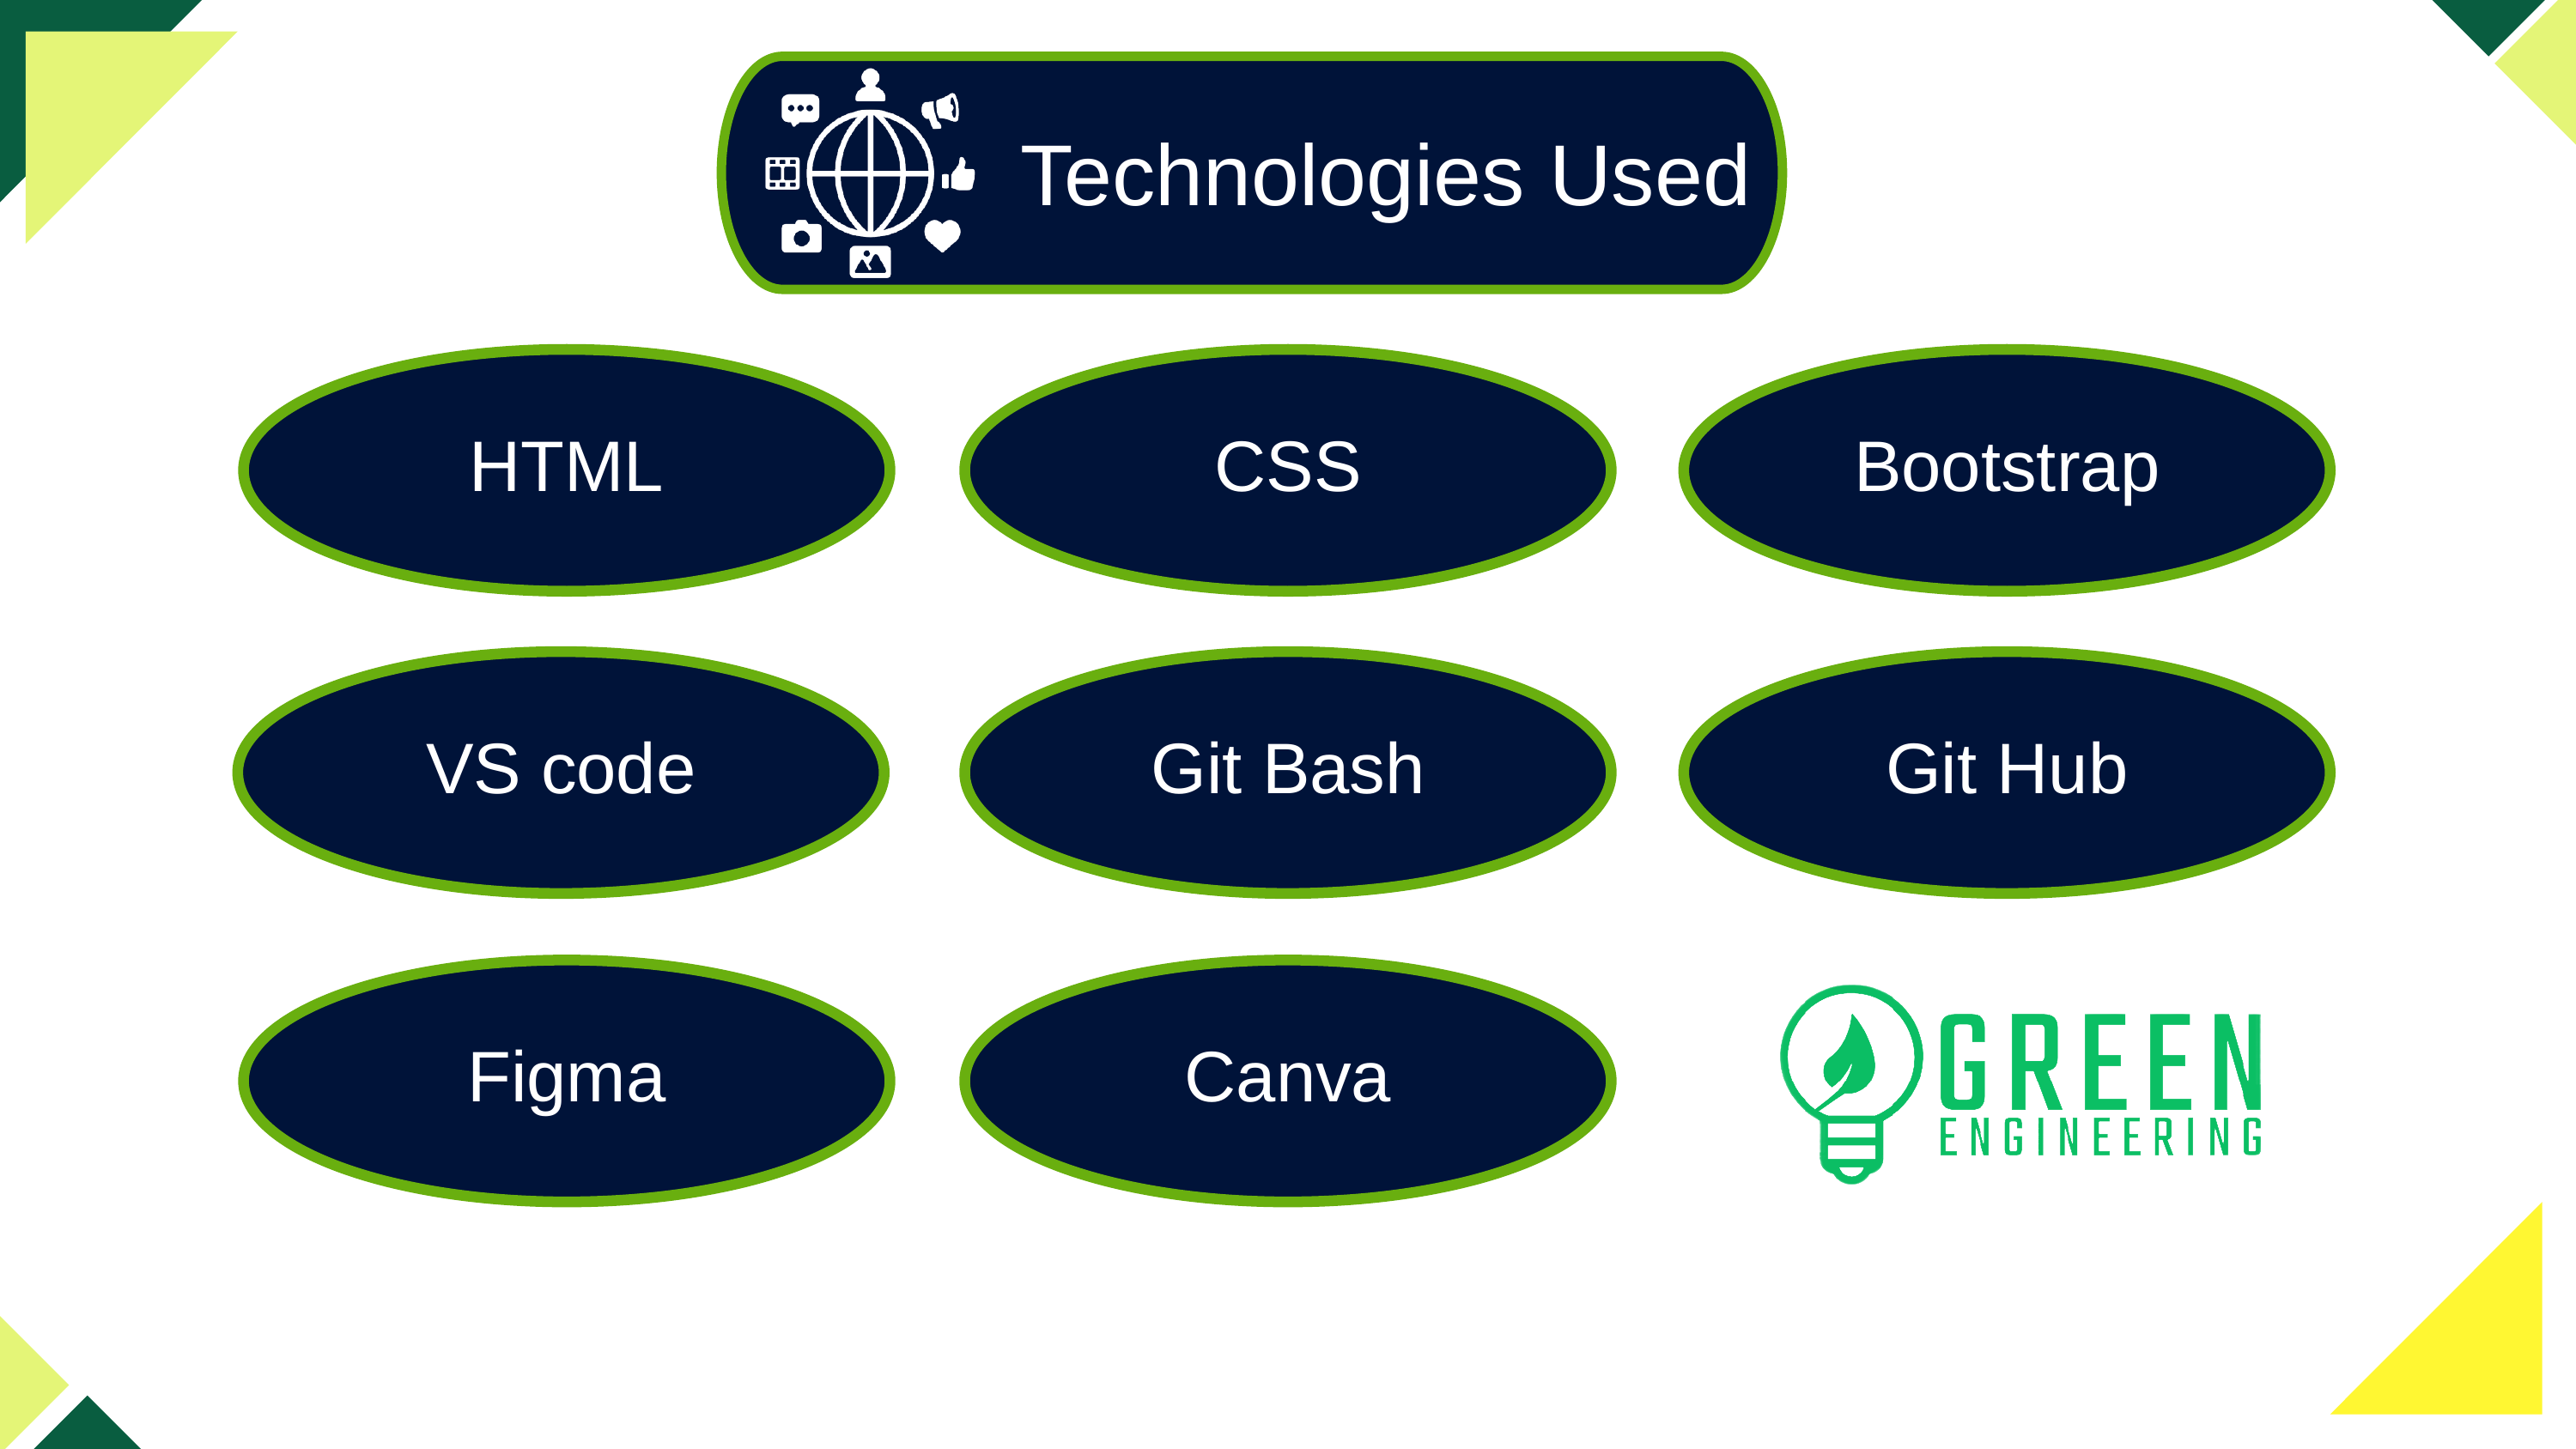

Technologies Used

HTML

CSS

Bootstrap

VS code

Git Bash

Git Hub

Figma

Canva